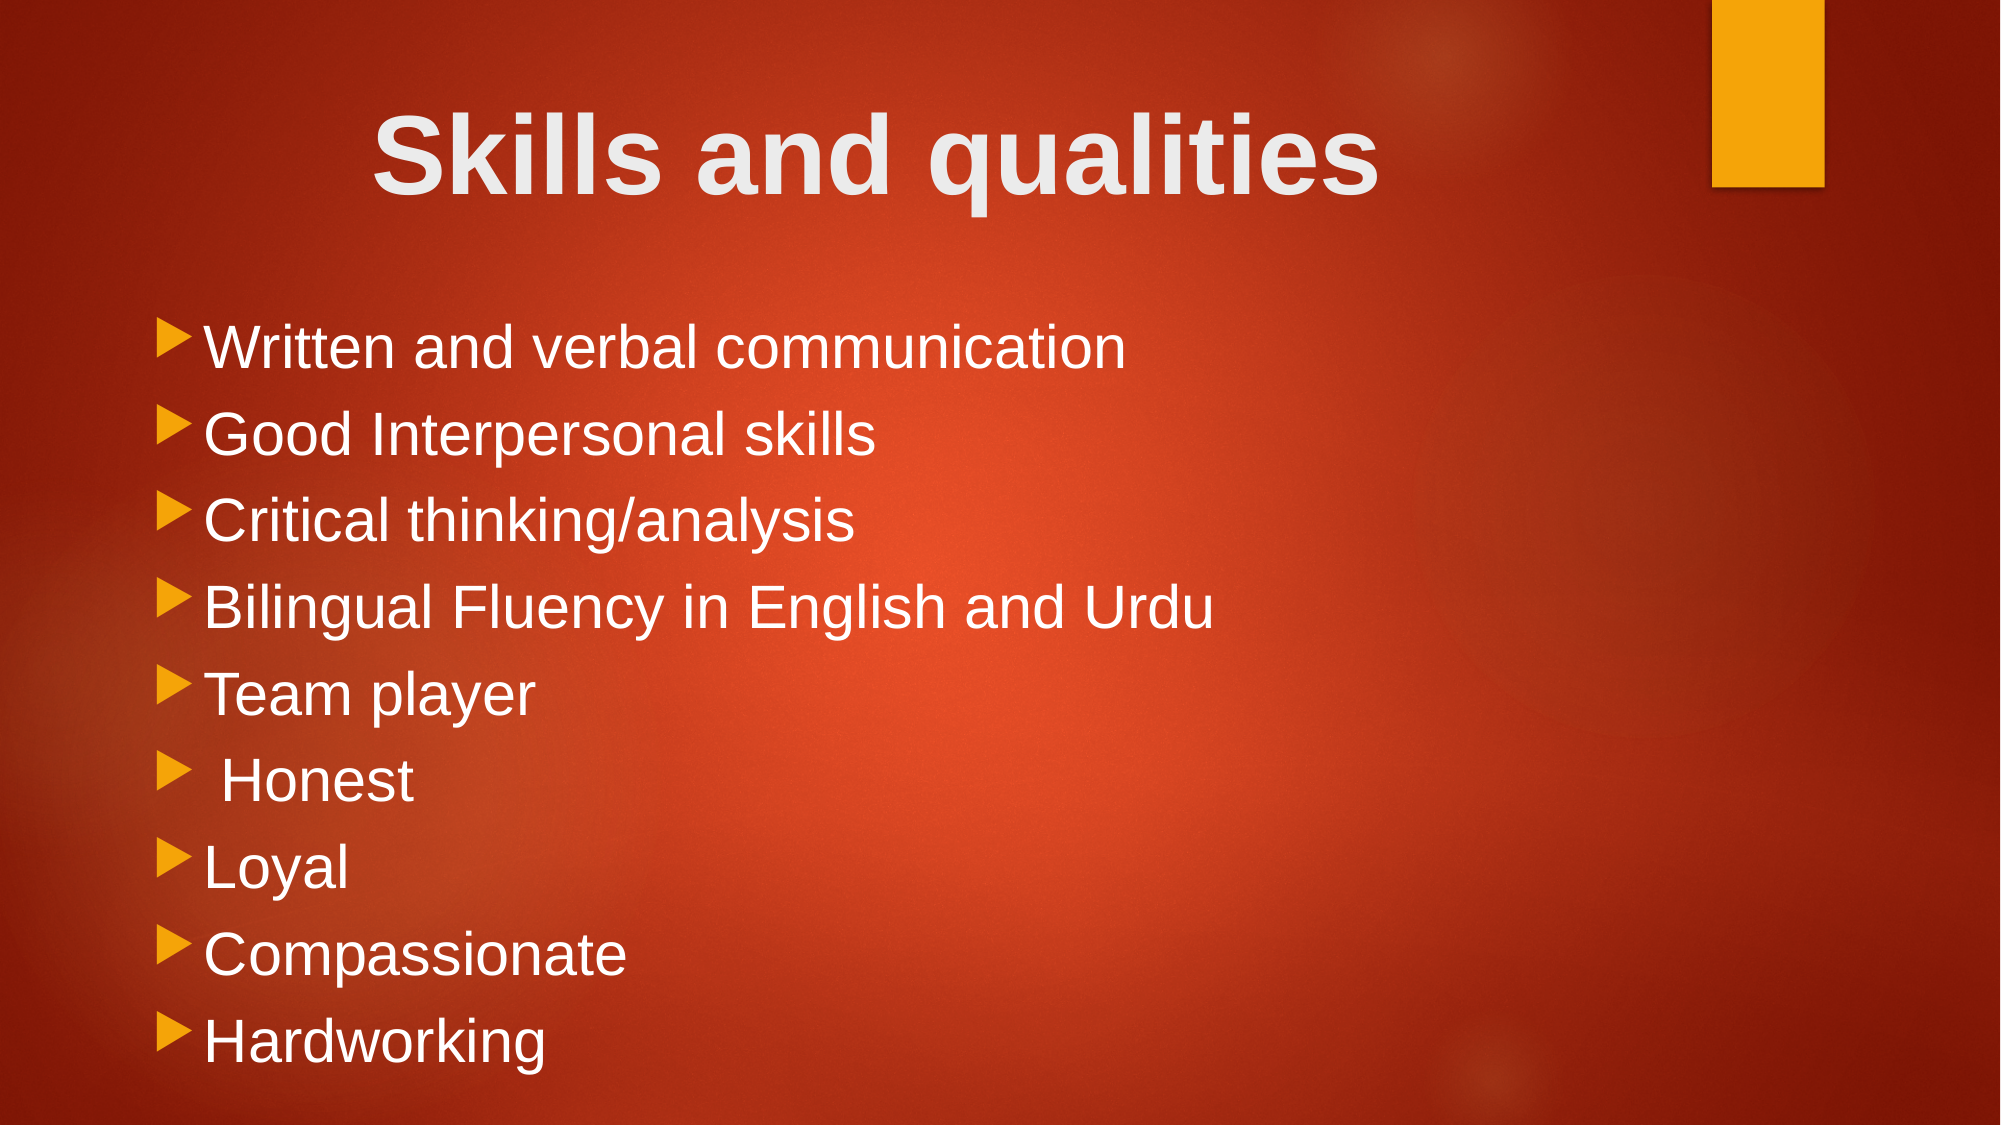

# Skills and qualities
Written and verbal communication
Good Interpersonal skills
Critical thinking/analysis
Bilingual Fluency in English and Urdu
Team player
 Honest
Loyal
Compassionate
Hardworking